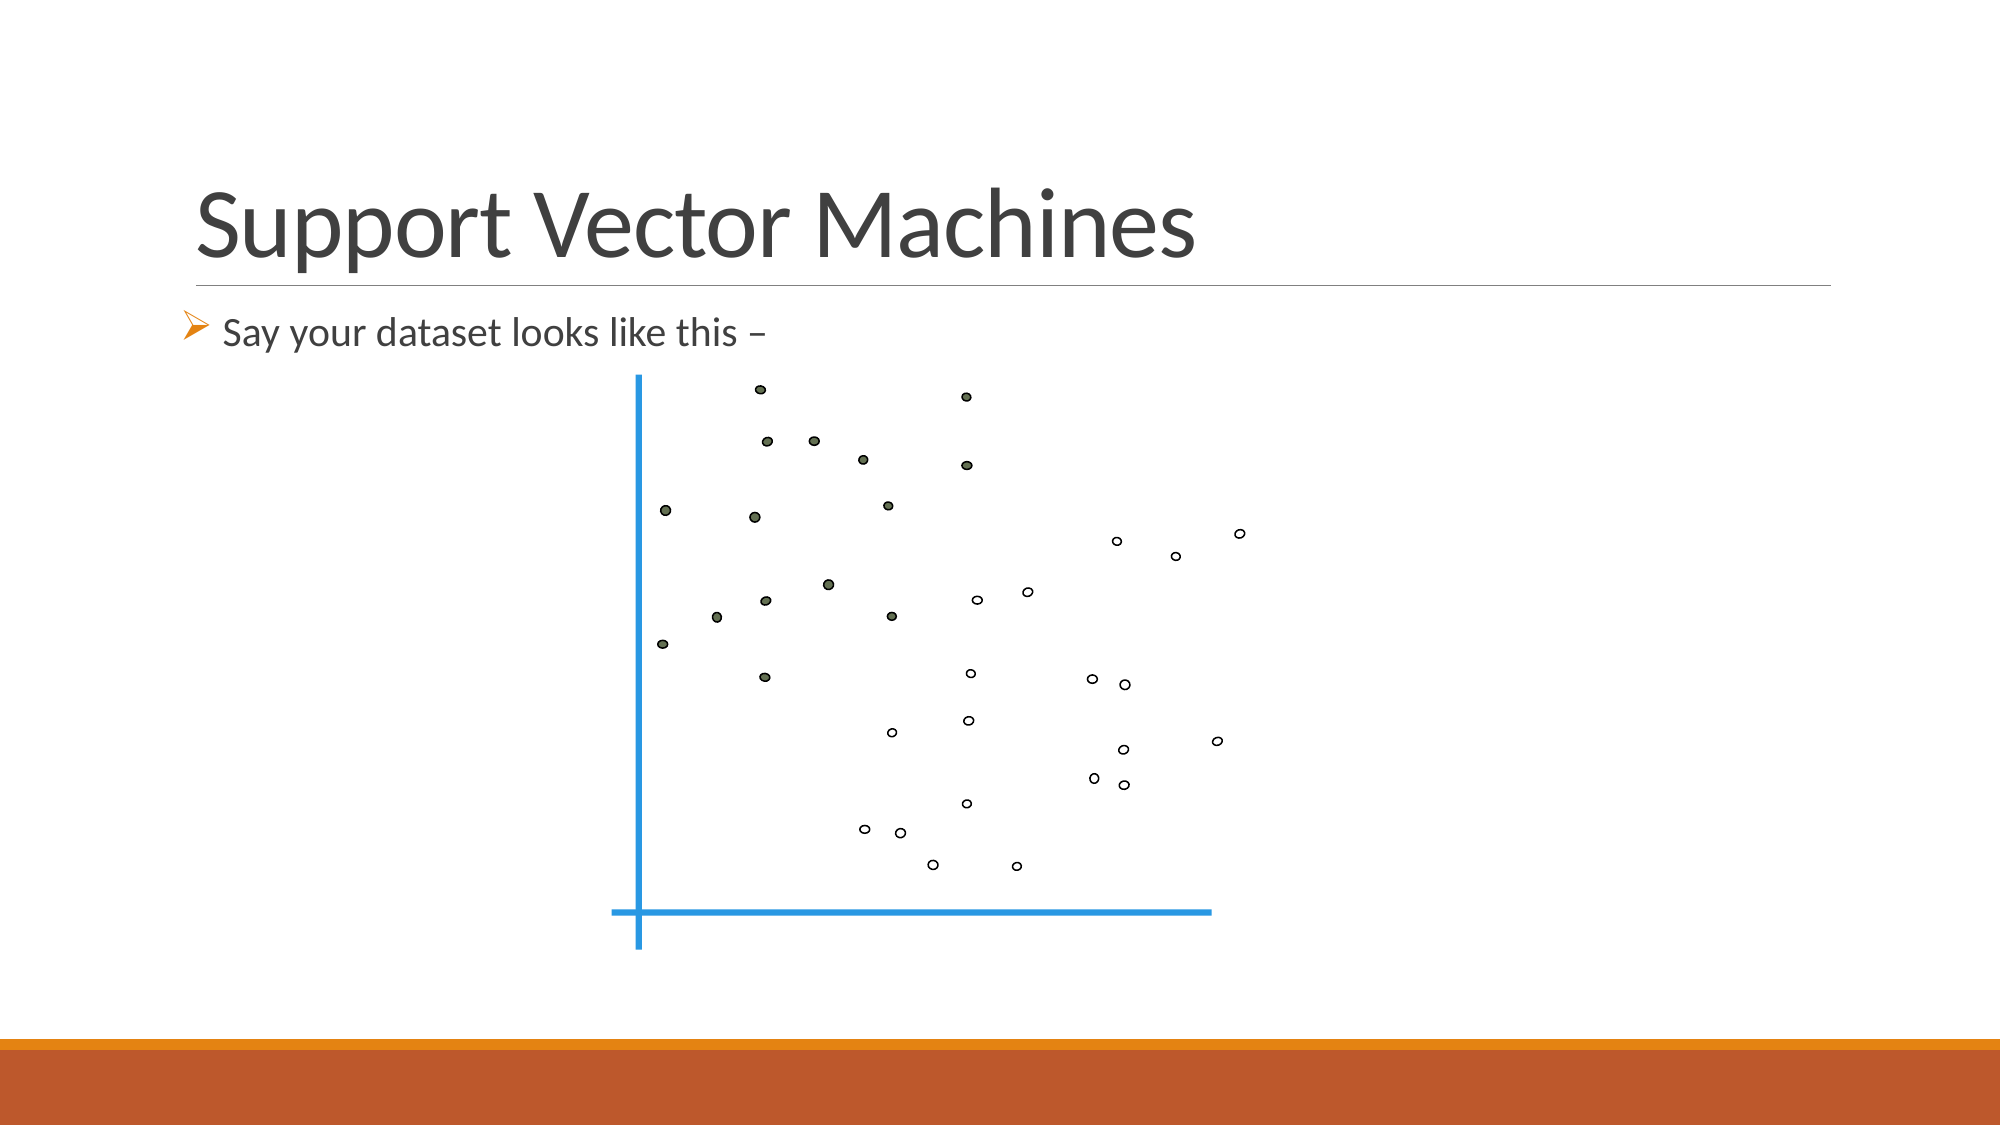

# Support Vector Machines
 Say your dataset looks like this –